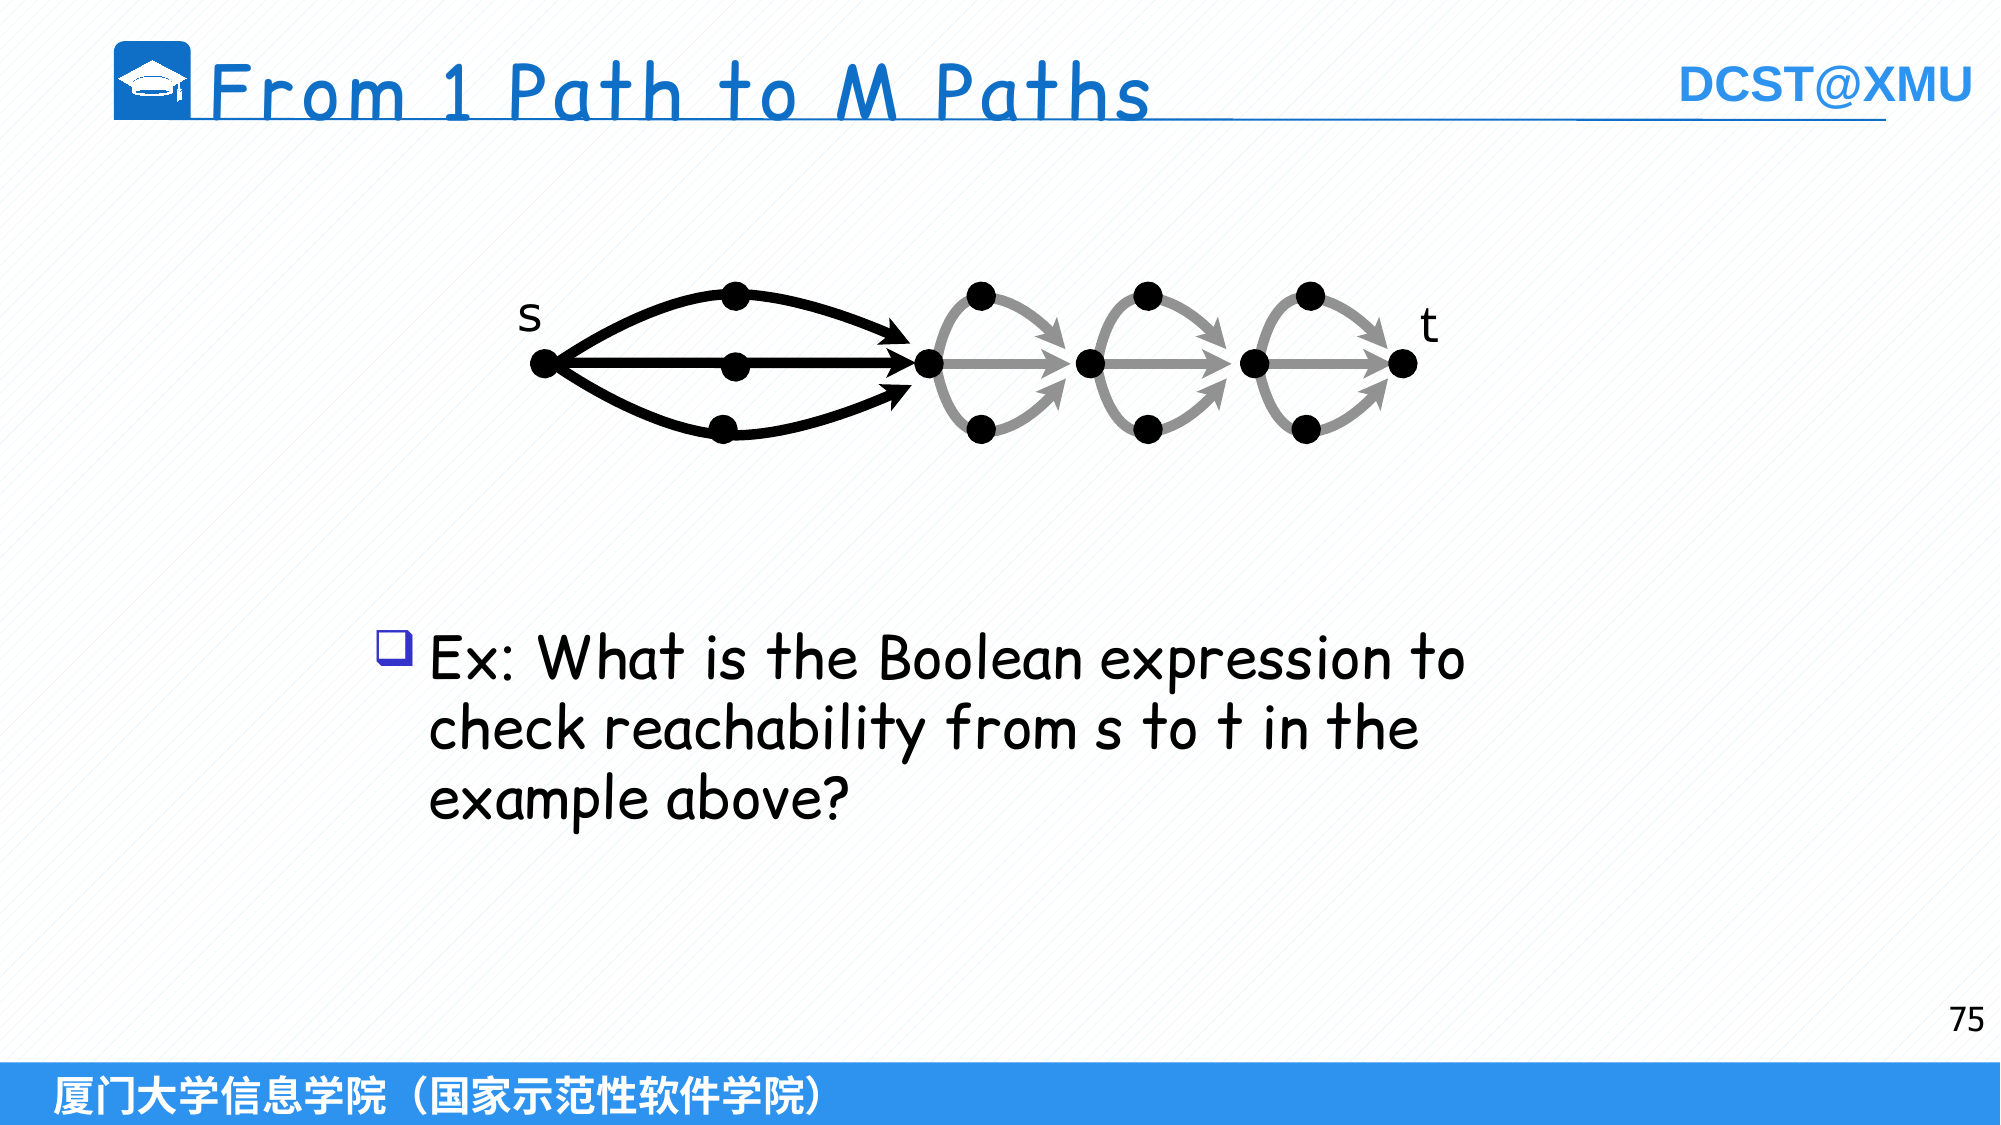

From 1 Path to M Paths
s
t

Ex: What is the Boolean expression to check reachability from s to t in the example above?
75